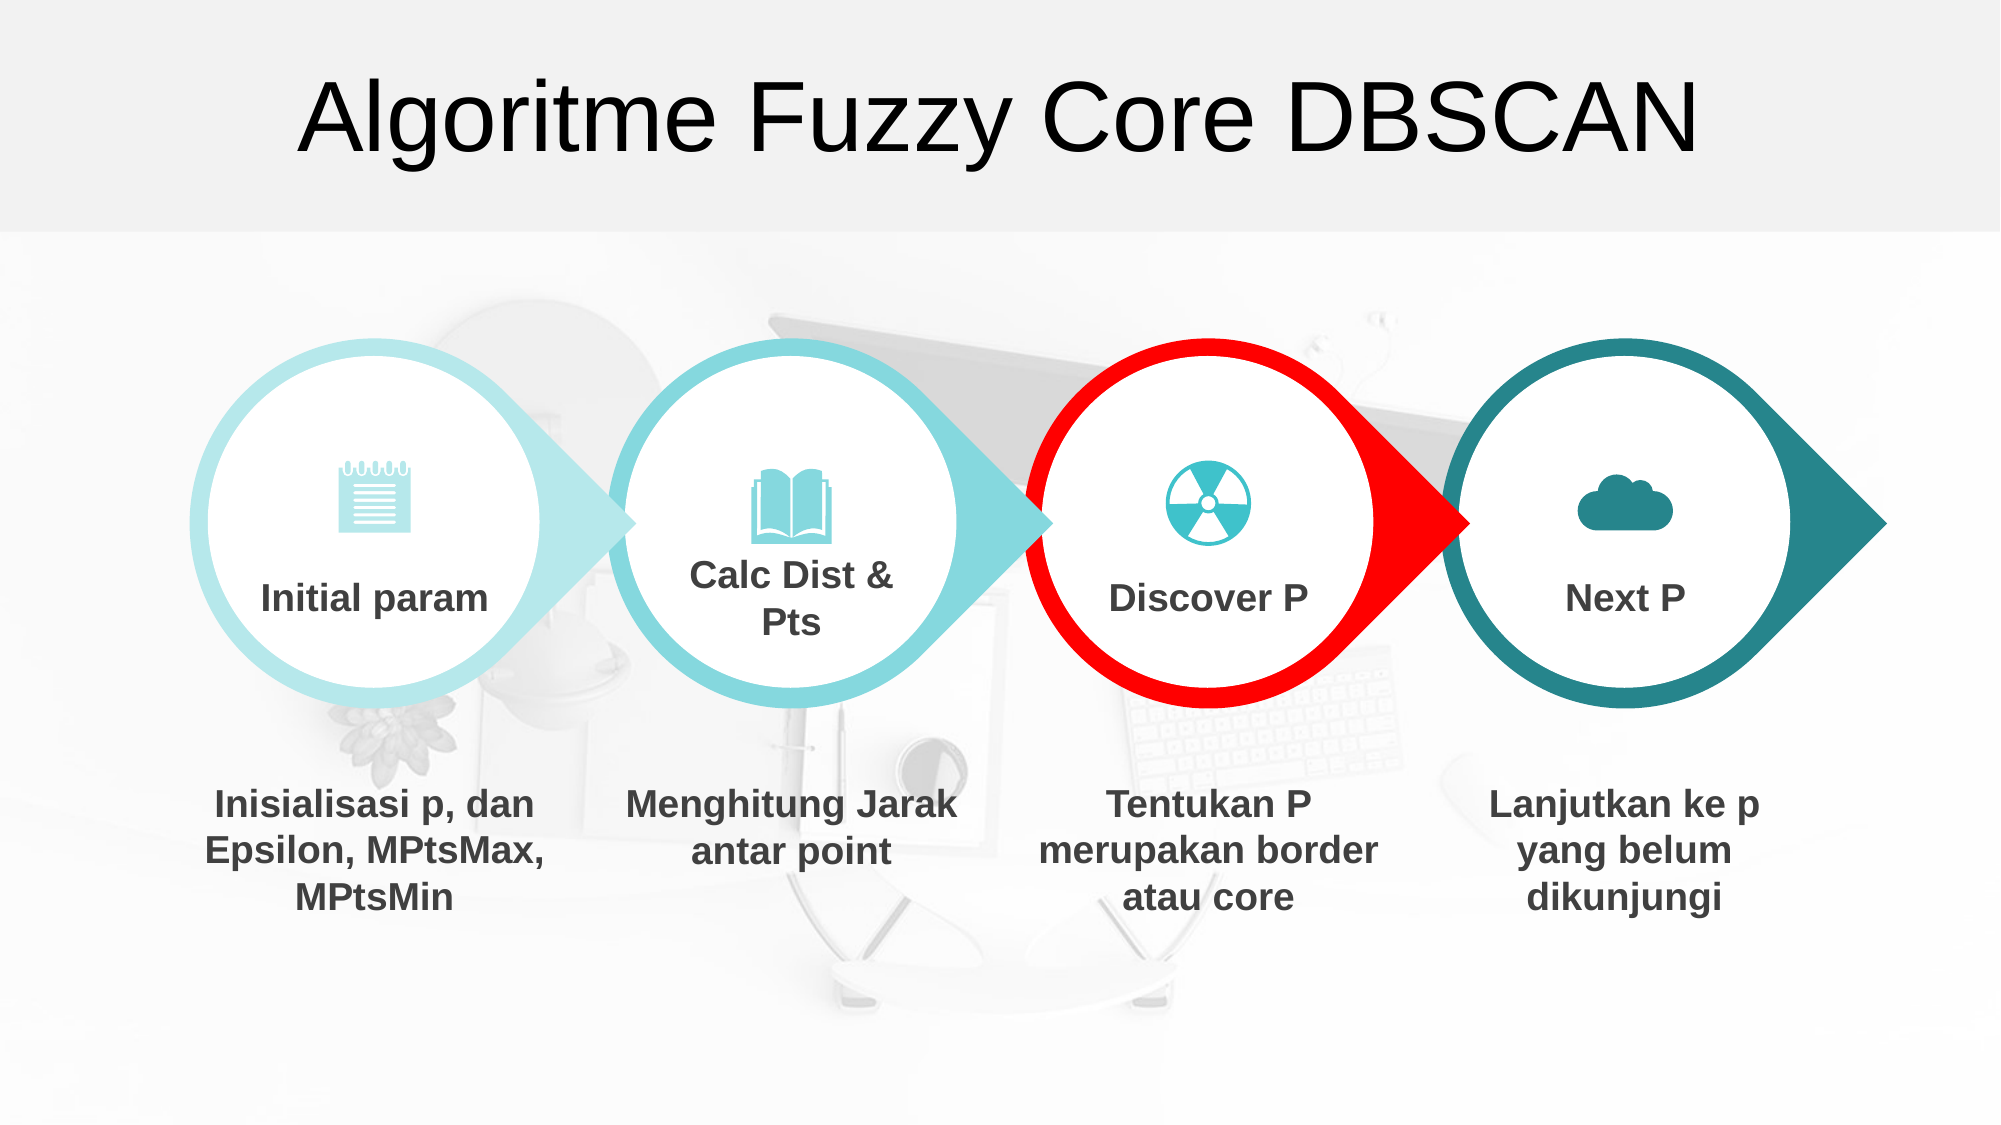

Algoritme Fuzzy Core DBSCAN

Calc Dist & Pts
Initial param
Discover P
Next P
Inisialisasi p, dan Epsilon, MPtsMax, MPtsMin
Tentukan P merupakan border atau core
Lanjutkan ke p yang belum dikunjungi
Menghitung Jarak antar point